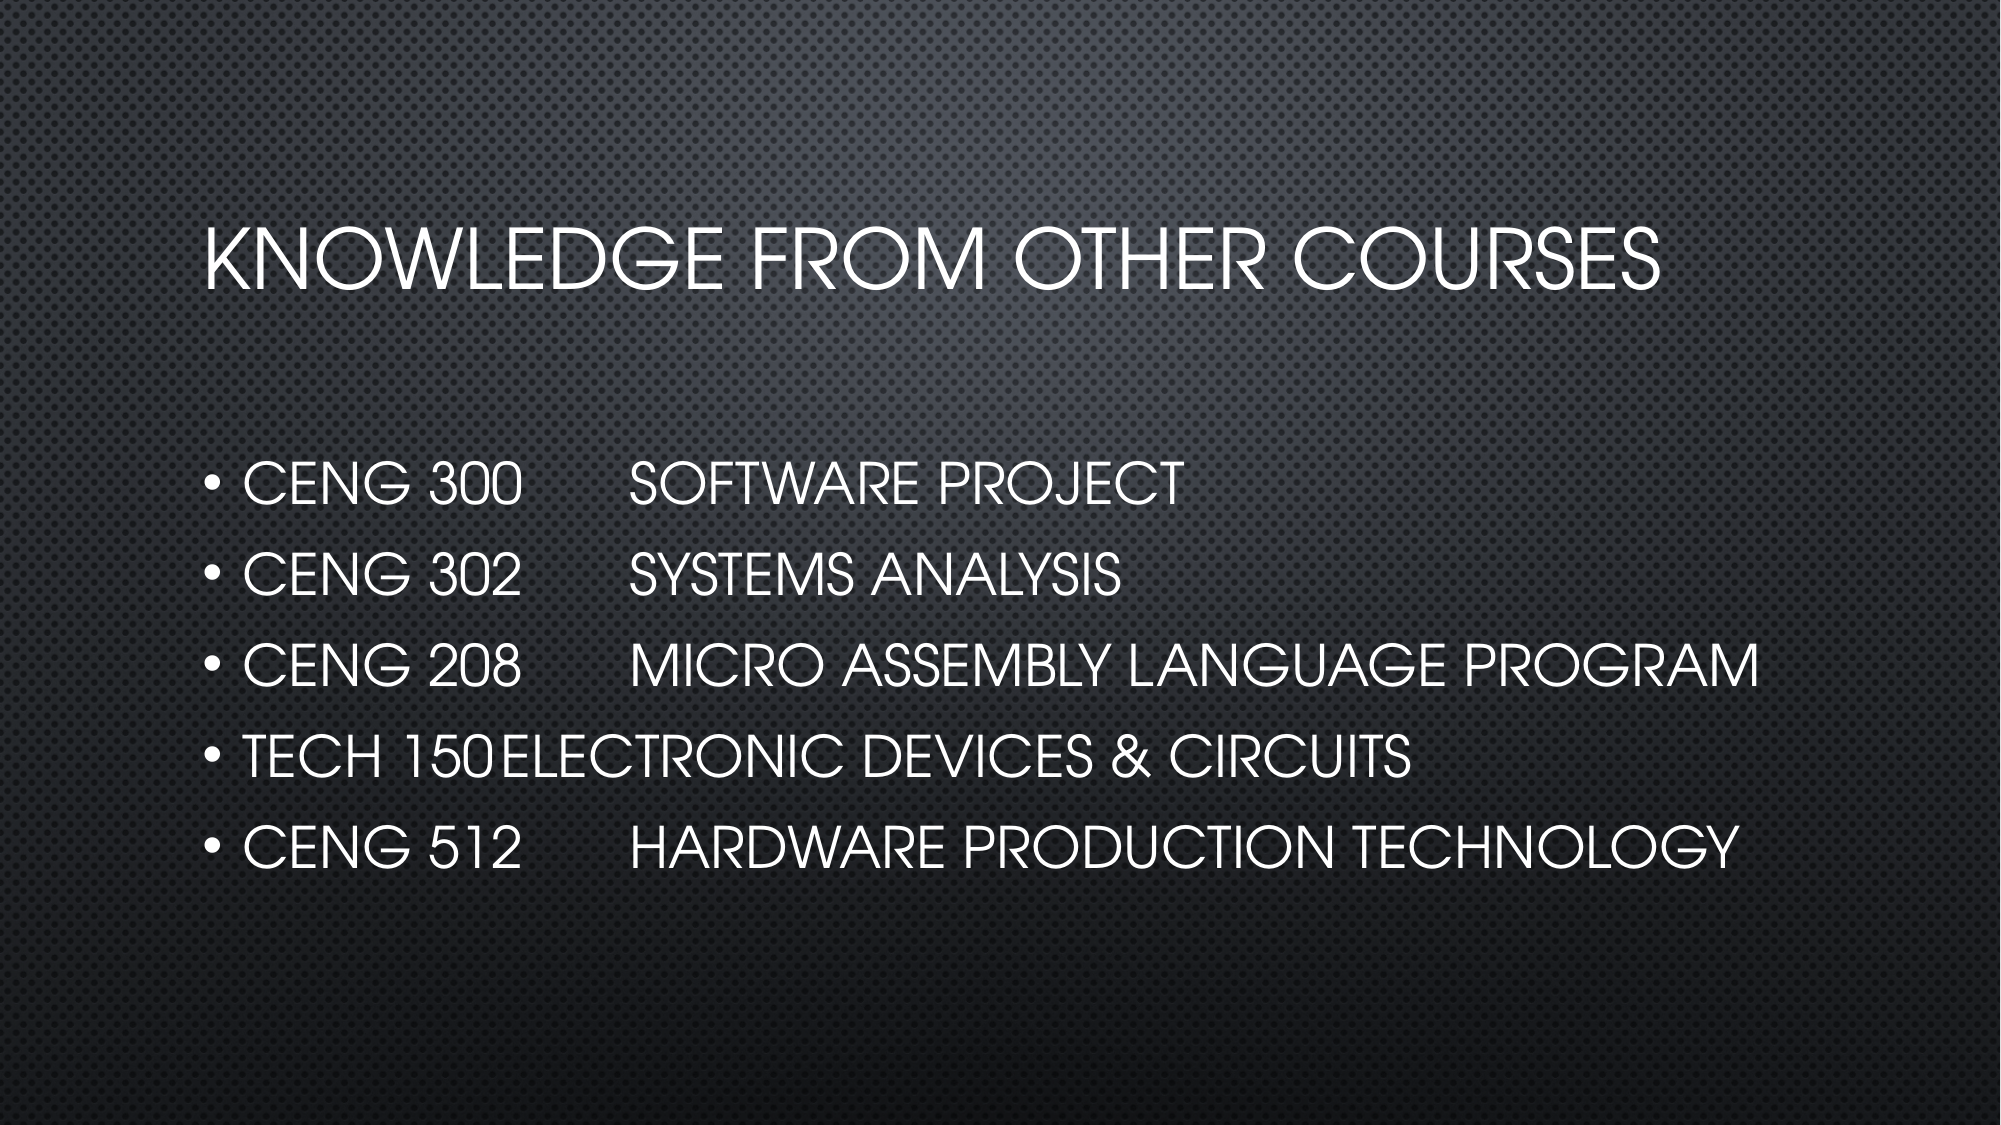

# Knowledge from Other Courses
CENG 300	Software Project
CENG 302	Systems Analysis
CENG 208	Micro Assembly Language Program
TECH 150	Electronic Devices & Circuits
CENG 512	Hardware Production Technology